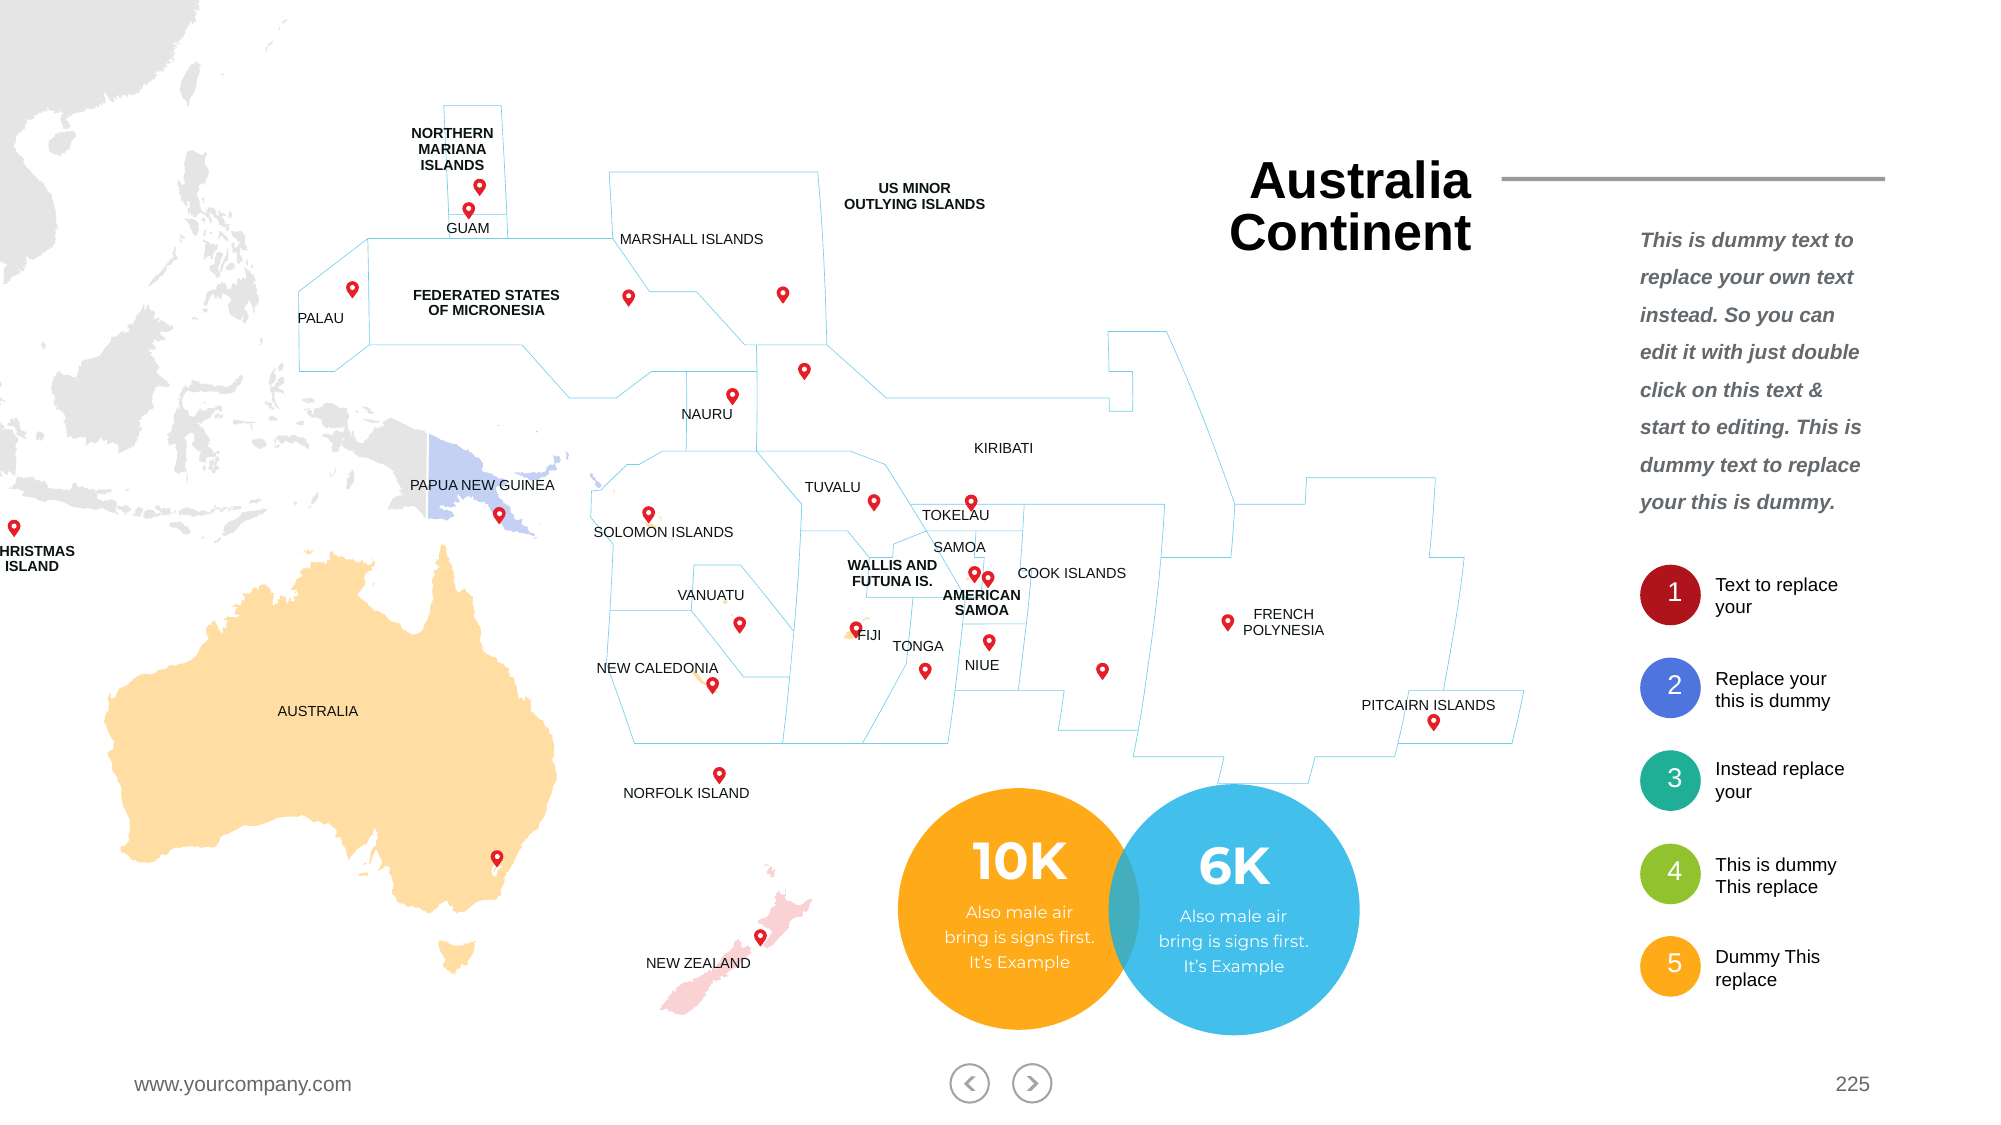

NORTHERN
MARIANA
ISLANDS
US MINOR
OUTLYING ISLANDS
GUAM
MARSHALL ISLANDS
FEDERATED STATES
OF MICRONESIA
PALAU
NAURU
KIRIBATI
PAPUA NEW GUINEA
TUVALU
TOKELAU
SOLOMON ISLANDS
SAMOA
CHRISTMAS
ISLAND
WALLIS AND
FUTUNA IS.
COOK ISLANDS
AMERICAN
SAMOA
VANUATU
FRENCH
POLYNESIA
FIJI
TONGA
NIUE
NEW CALEDONIA
PITCAIRN ISLANDS
AUSTRALIA
NORFOLK ISLAND
NEW ZEALAND

Australia
Continent

This is dummy text to replace your own text instead. So you can edit it with just double click on this text & start to editing. This is dummy text to replace your this is dummy.

Text to replace your
1

Replace your this is dummy
2
Instead replace your

3

10K
6K

This is dummy This replace
4
Also male air bring is signs first. It’s Example
Also male air bring is signs first. It’s Example

Dummy This replace
5
www.yourcompany.com
225